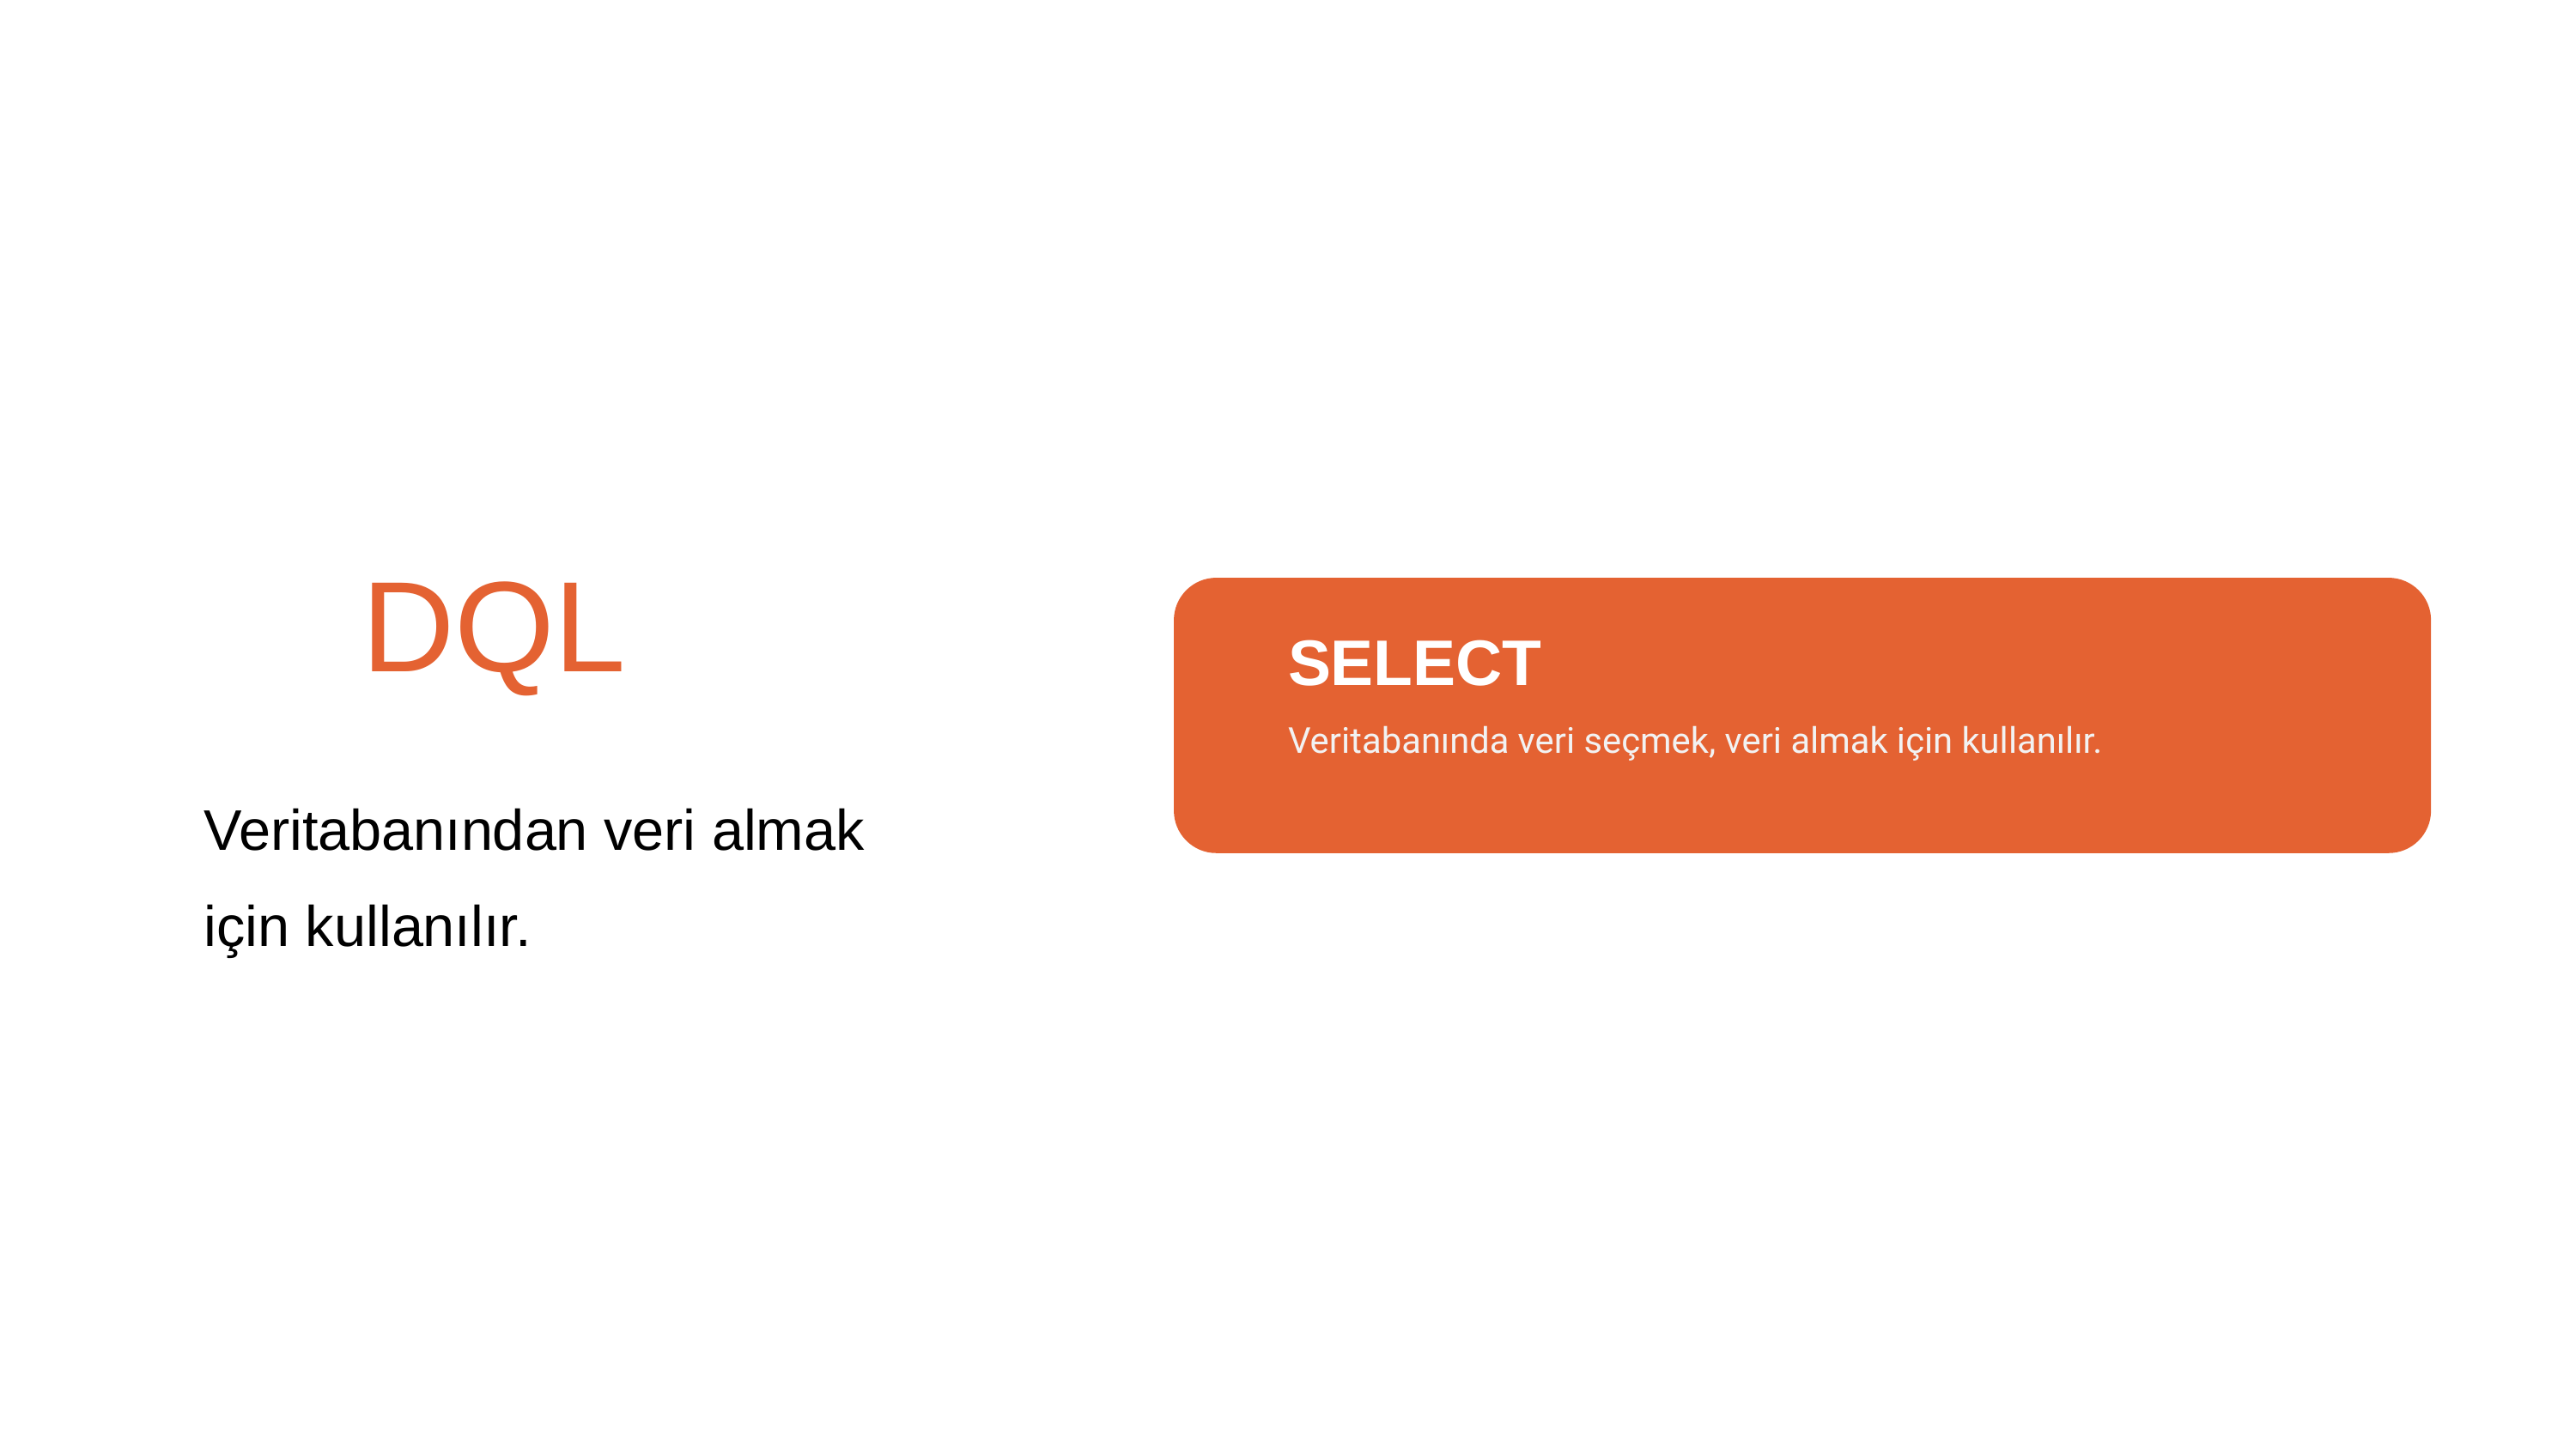

DQL
Veritabanından veri almak için kullanılır.

SELECT
Veritabanında veri seçmek, veri almak için kullanılır.